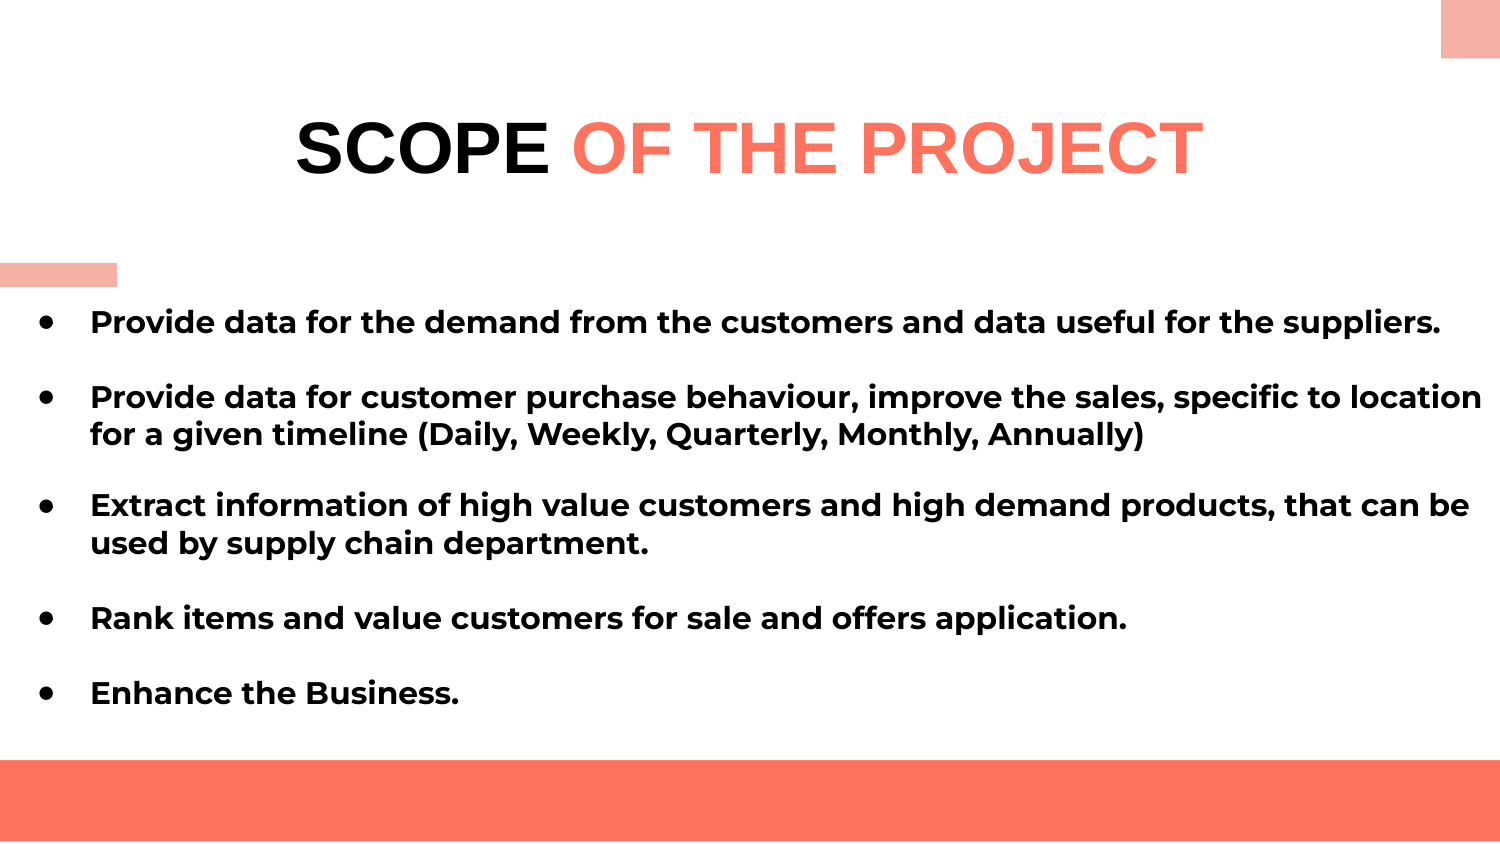

SCOPE OF THE PROJECT
Provide data for the demand from the customers and data useful for the suppliers.

Provide data for customer purchase behaviour, improve the sales, specific to location for a given timeline (Daily, Weekly, Quarterly, Monthly, Annually)

Extract information of high value customers and high demand products, that can be used by supply chain department.

Rank items and value customers for sale and offers application.

Enhance the Business.